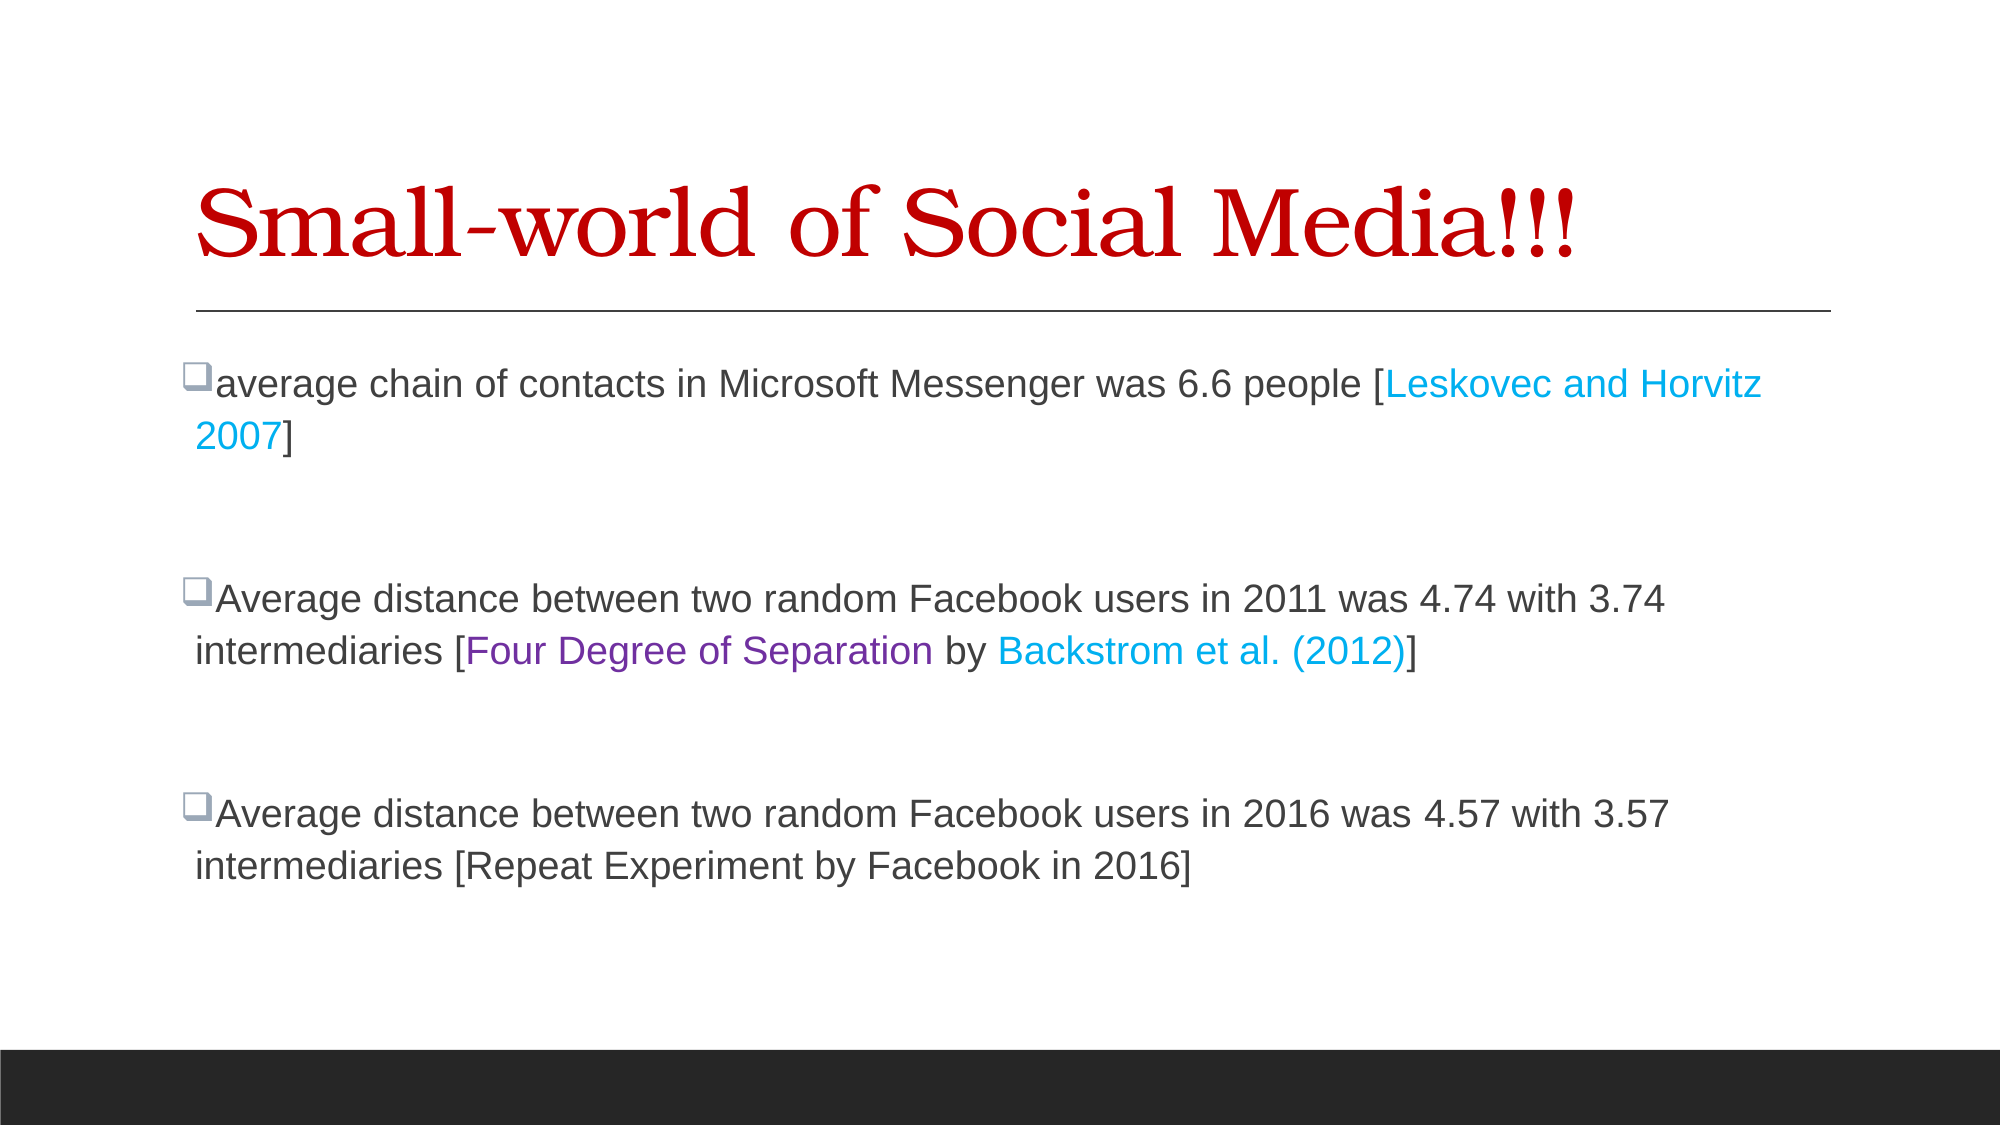

# Small-world of Social Media!!!
average chain of contacts in Microsoft Messenger was 6.6 people [Leskovec and Horvitz 2007]

Average distance between two random Facebook users in 2011 was 4.74 with 3.74 intermediaries [Four Degree of Separation by Backstrom et al. (2012)]

Average distance between two random Facebook users in 2016 was 4.57 with 3.57 intermediaries [Repeat Experiment by Facebook in 2016]